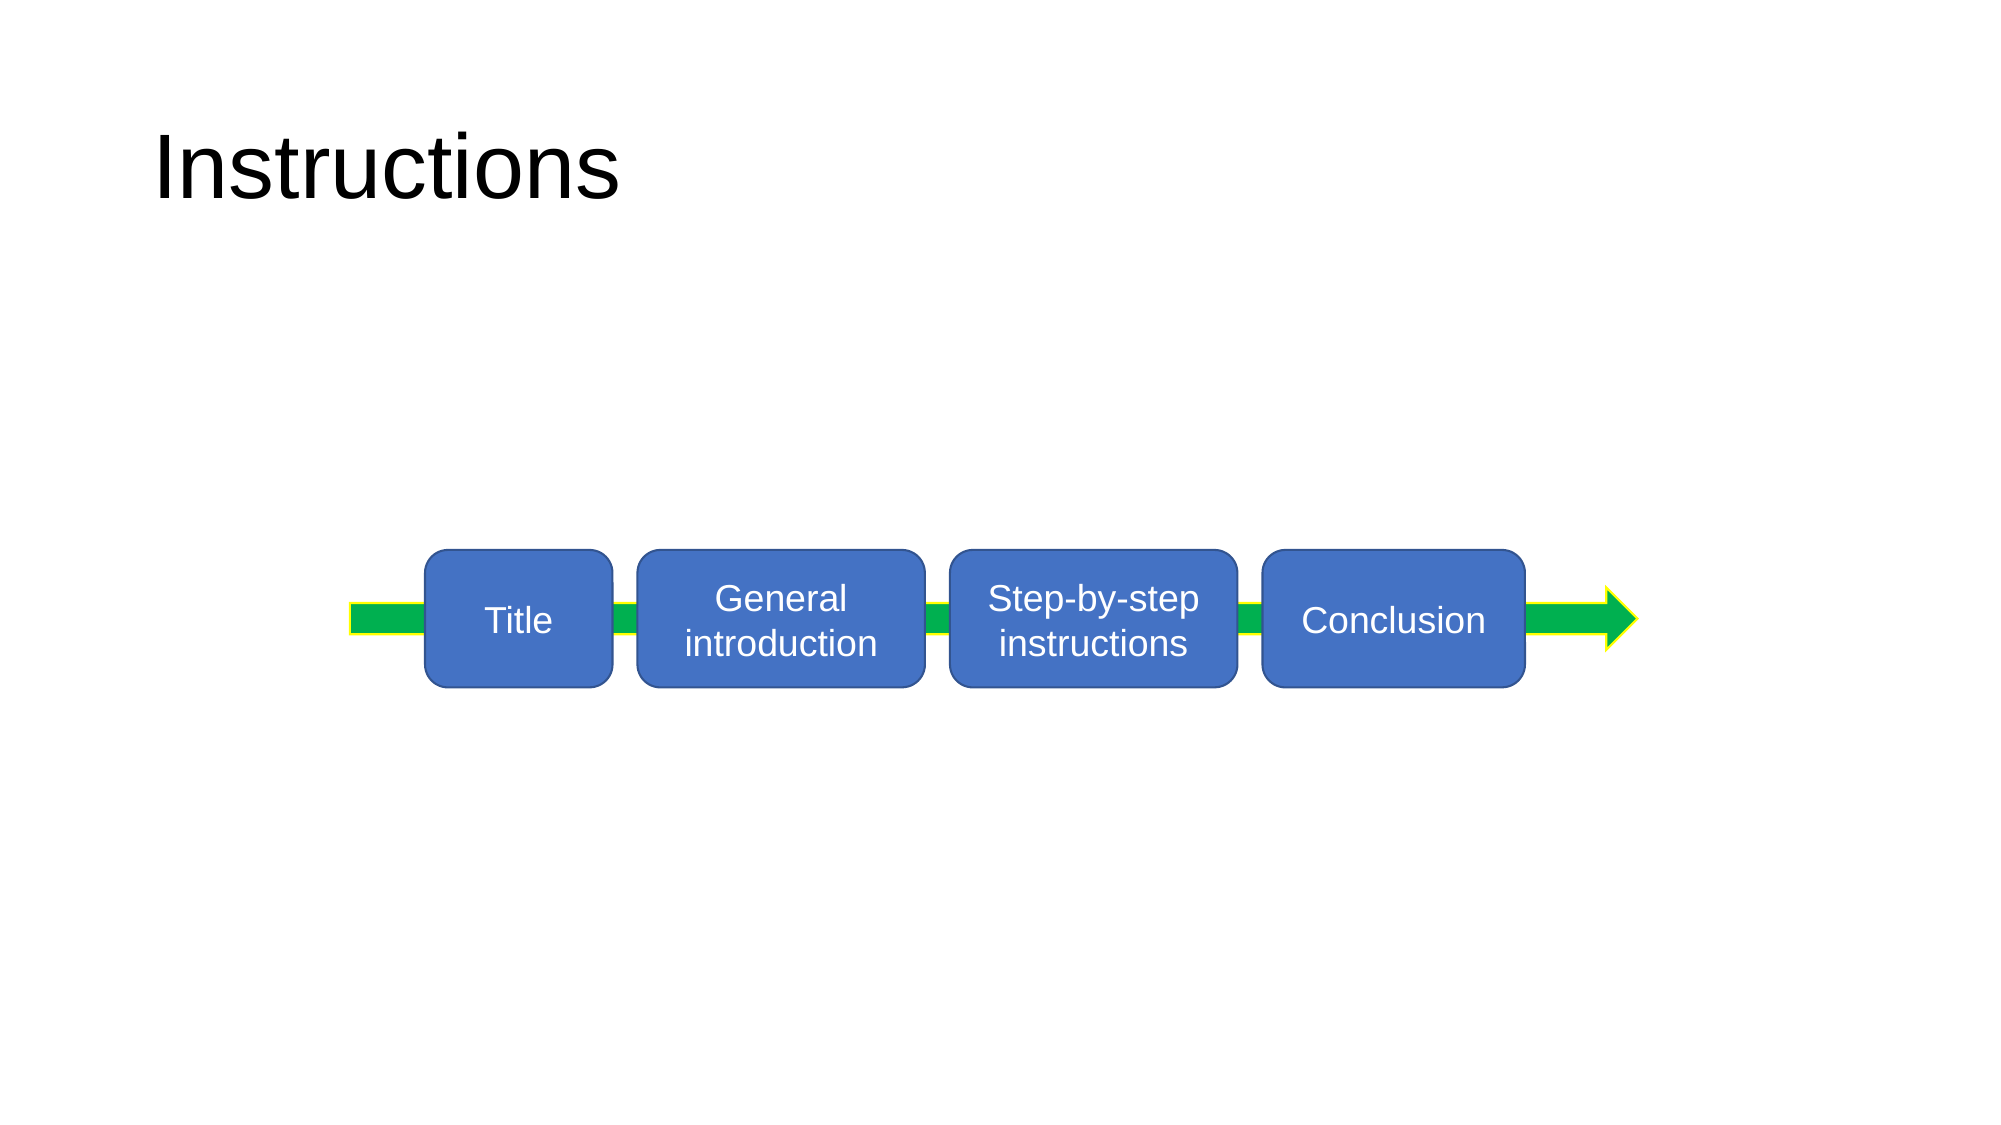

# Instructions
Title
General introduction
Step-by-step instructions
Conclusion